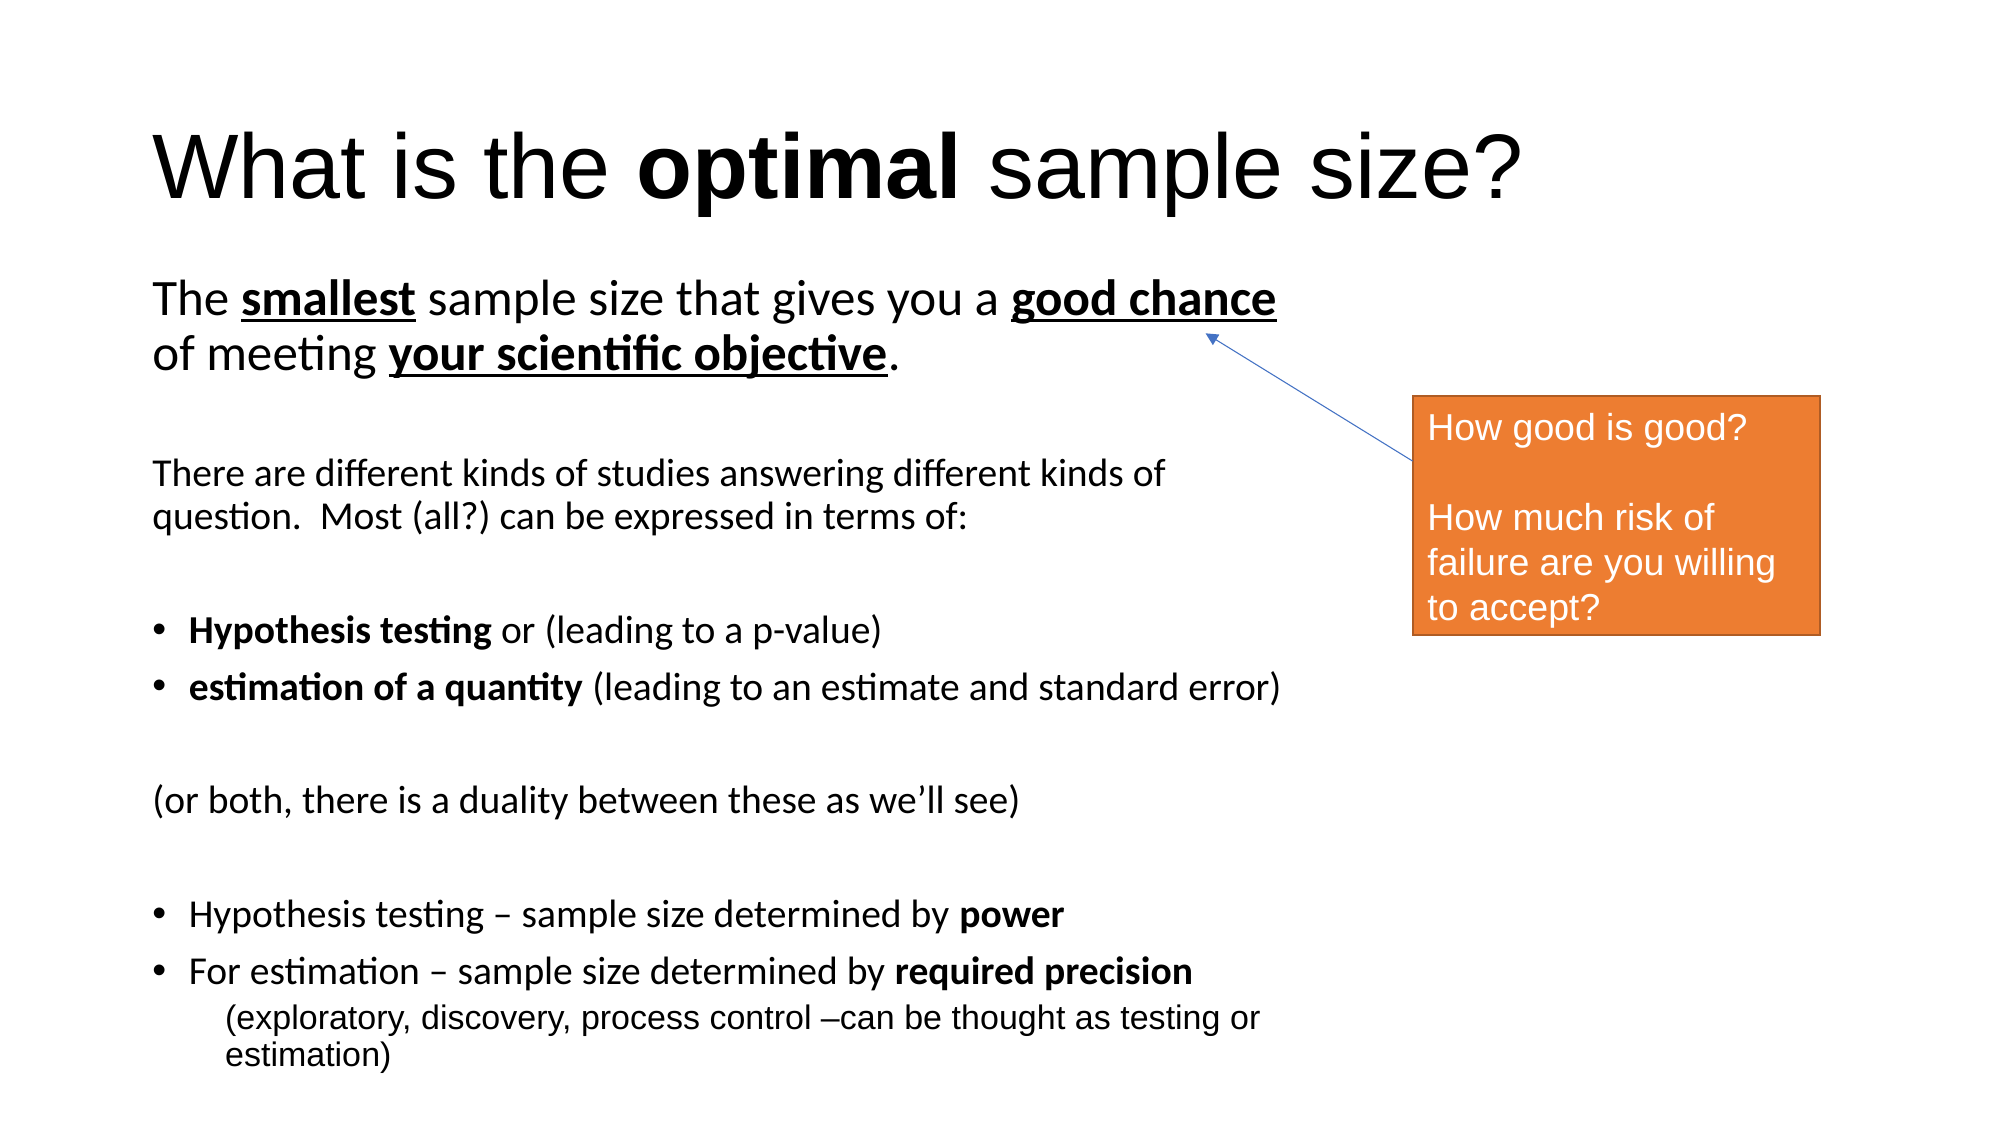

# What is the optimal sample size?
The smallest sample size that gives you a good chance of meeting your scientific objective.

There are different kinds of studies answering different kinds of question.  Most (all?) can be expressed in terms of:

Hypothesis testing or (leading to a p-value)
estimation of a quantity (leading to an estimate and standard error)

(or both, there is a duality between these as we’ll see)

Hypothesis testing – sample size determined by power
For estimation – sample size determined by required precision
(exploratory, discovery, process control –can be thought as testing or estimation)

How good is good?

How much risk of failure are you willing to accept?